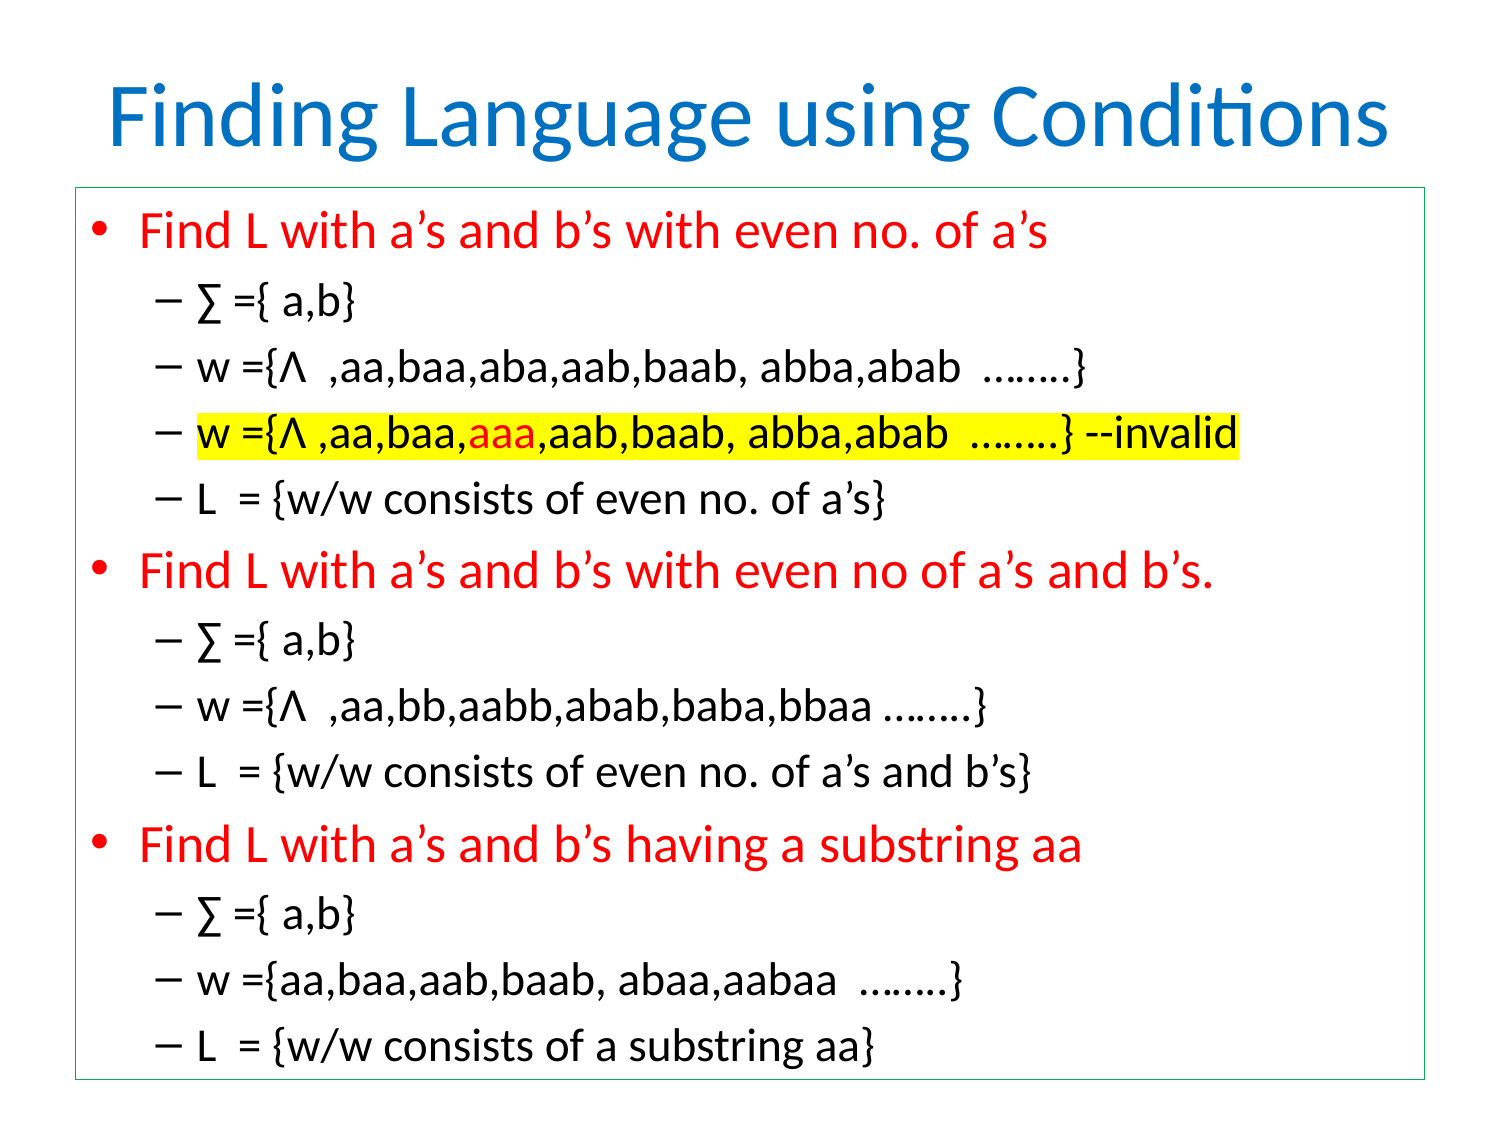

# Finding Language using Conditions
Find L with a’s and b’s with even no. of a’s
∑ ={ a,b}
w ={Λ  ,aa,baa,aba,aab,baab, abba,abab  ……..}
w ={Λ ,aa,baa,aaa,aab,baab, abba,abab  ……..} --invalid
L  = {w/w consists of even no. of a’s}
Find L with a’s and b’s with even no of a’s and b’s.
∑ ={ a,b}
w ={Λ  ,aa,bb,aabb,abab,baba,bbaa ……..}
L  = {w/w consists of even no. of a’s and b’s}
Find L with a’s and b’s having a substring aa
∑ ={ a,b}
w ={aa,baa,aab,baab, abaa,aabaa  ……..}
L  = {w/w consists of a substring aa}